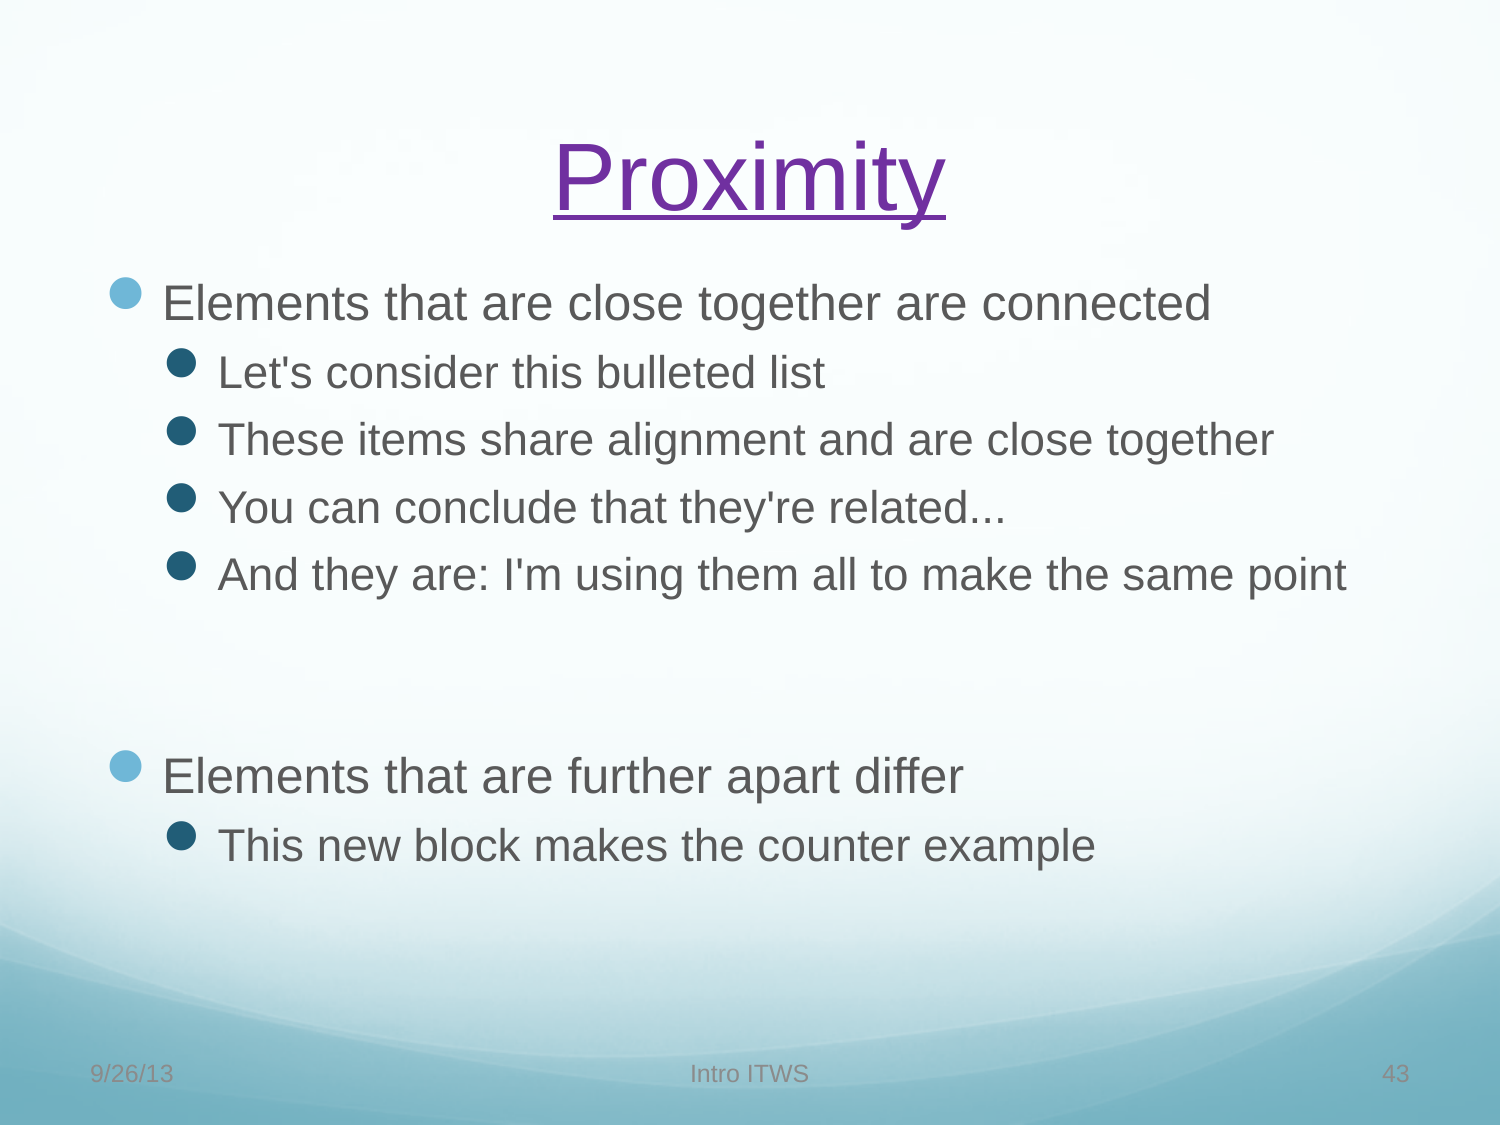

# Proximity
Elements that are close together are connected
Let's consider this bulleted list
These items share alignment and are close together
You can conclude that they're related...
And they are: I'm using them all to make the same point

Elements that are further apart differ
This new block makes the counter example
9/26/13
Intro ITWS
43